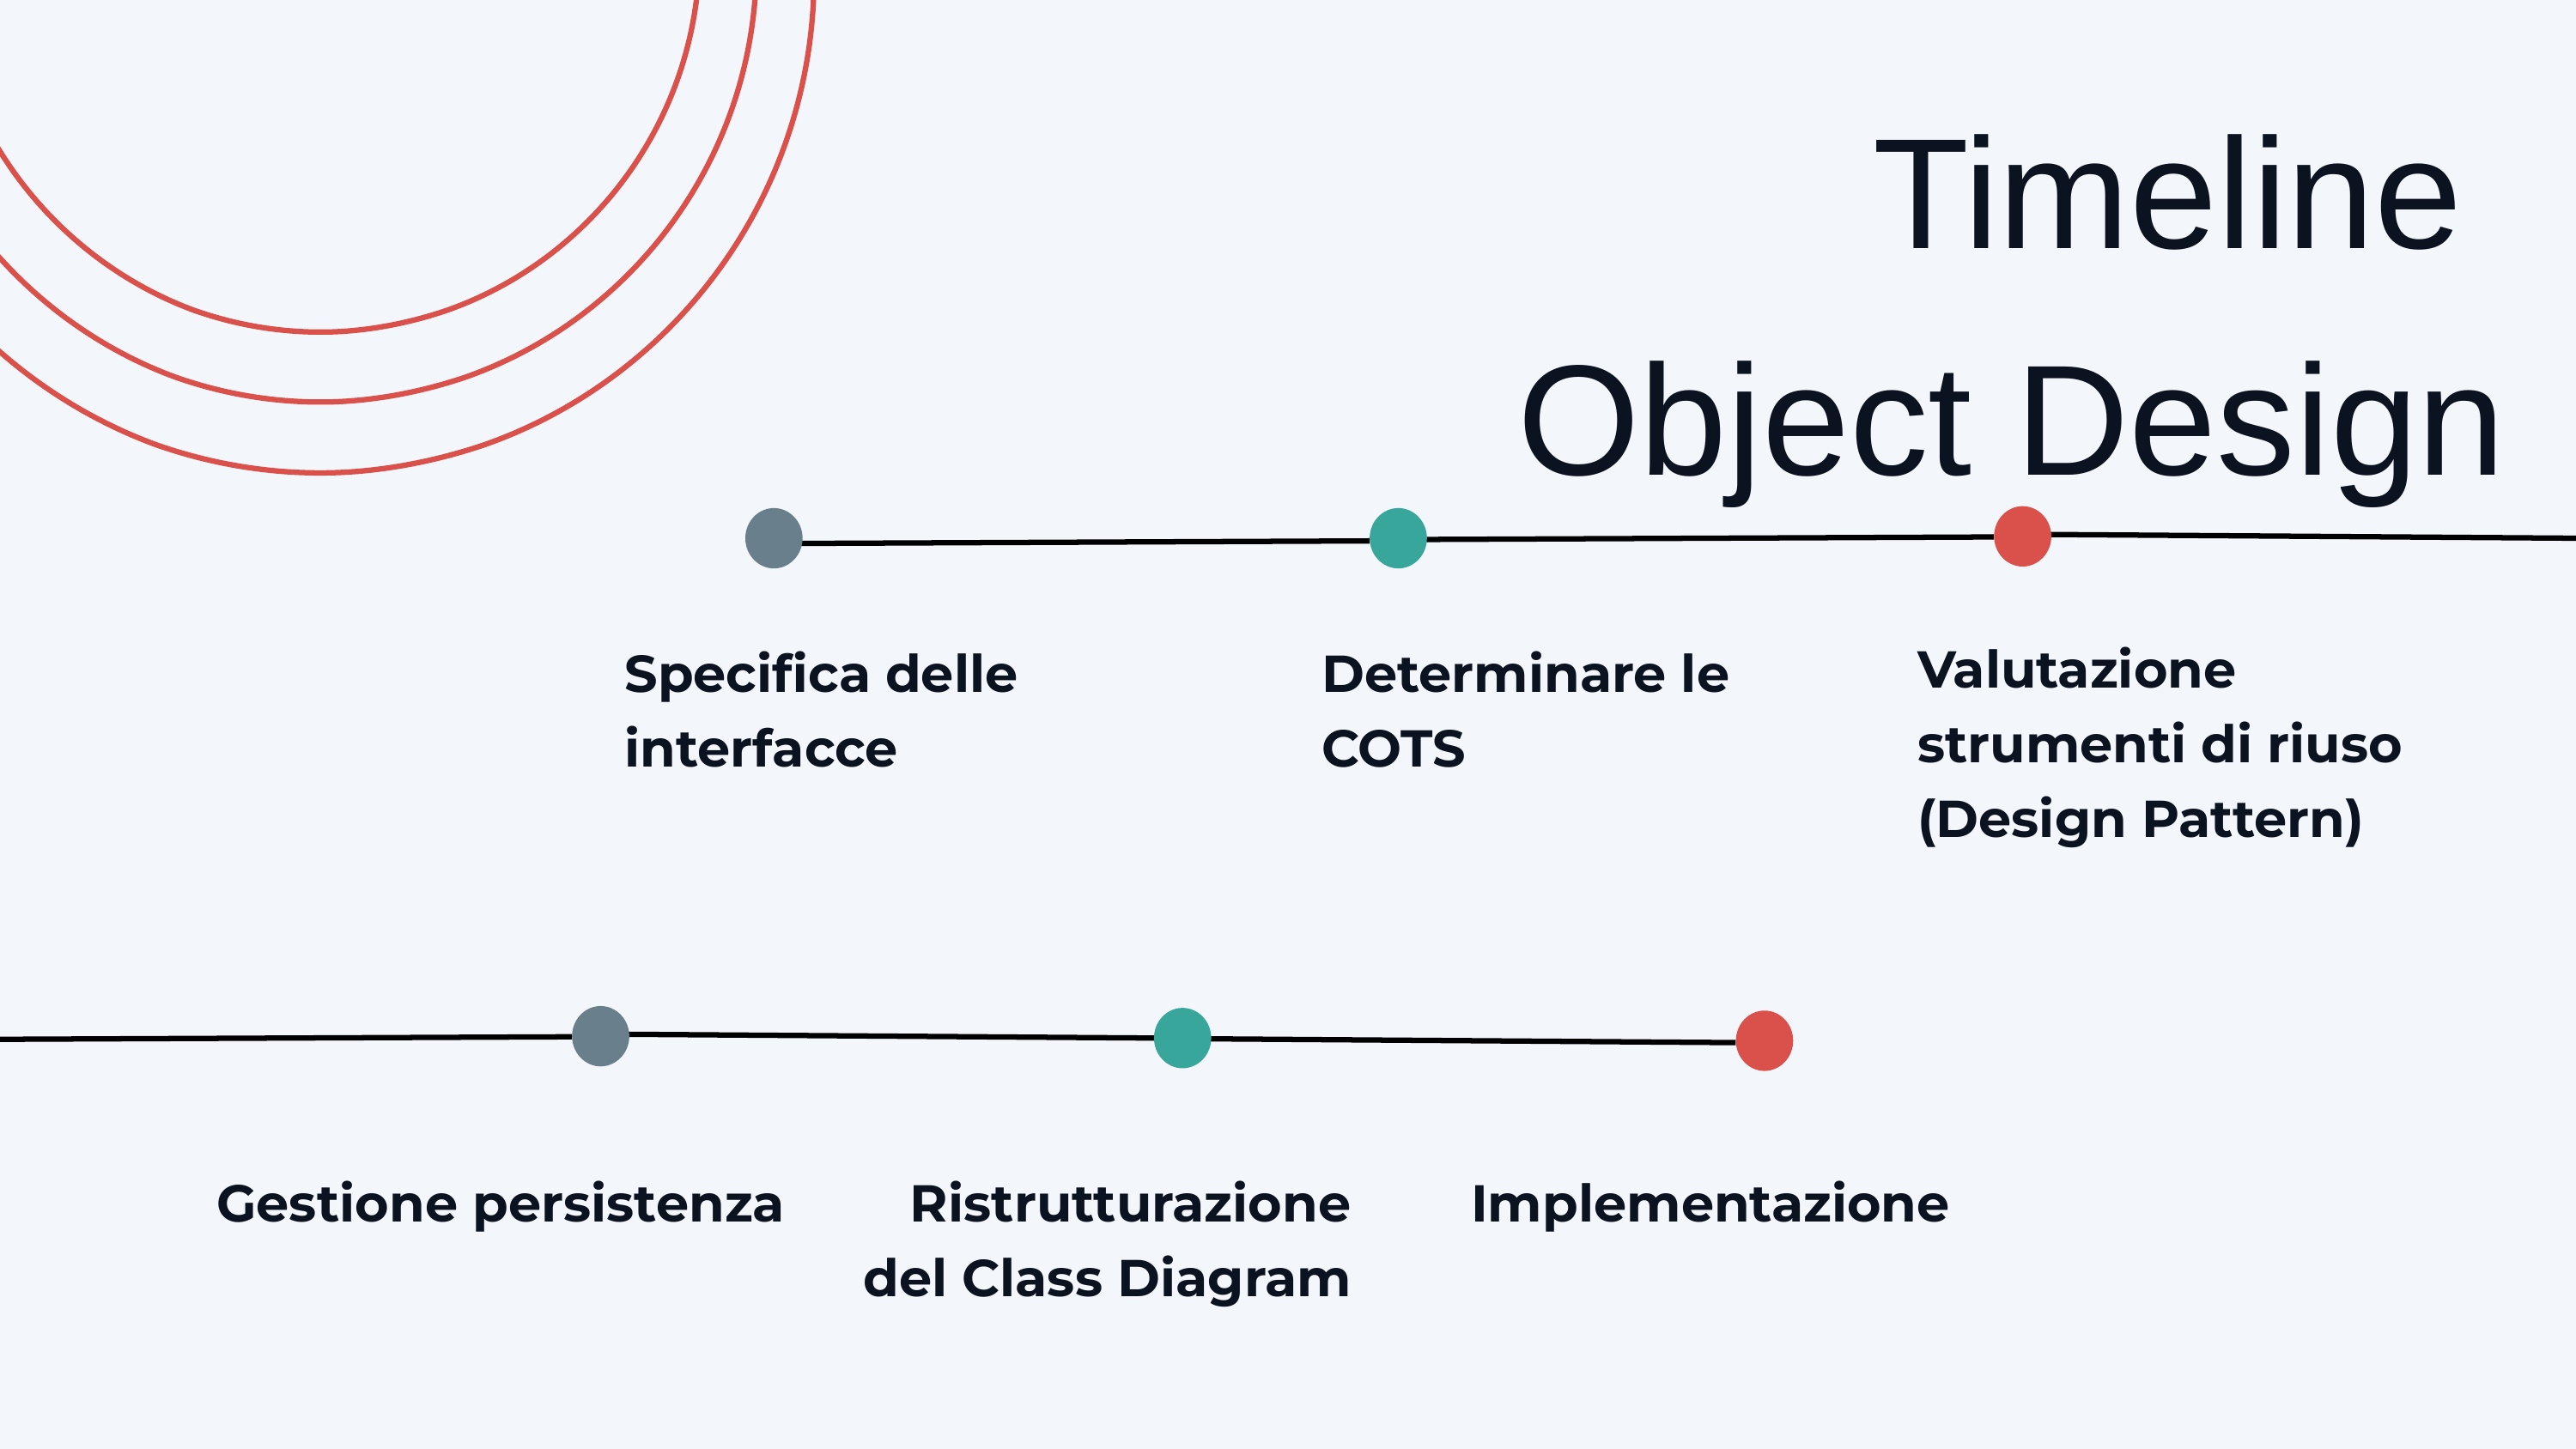

Timeline
Object Design

Valutazione strumenti di riuso (Design Pattern)
Specifica delle interfacce
Determinare le COTS

Gestione persistenza
Ristrutturazione
del Class Diagram
Implementazione